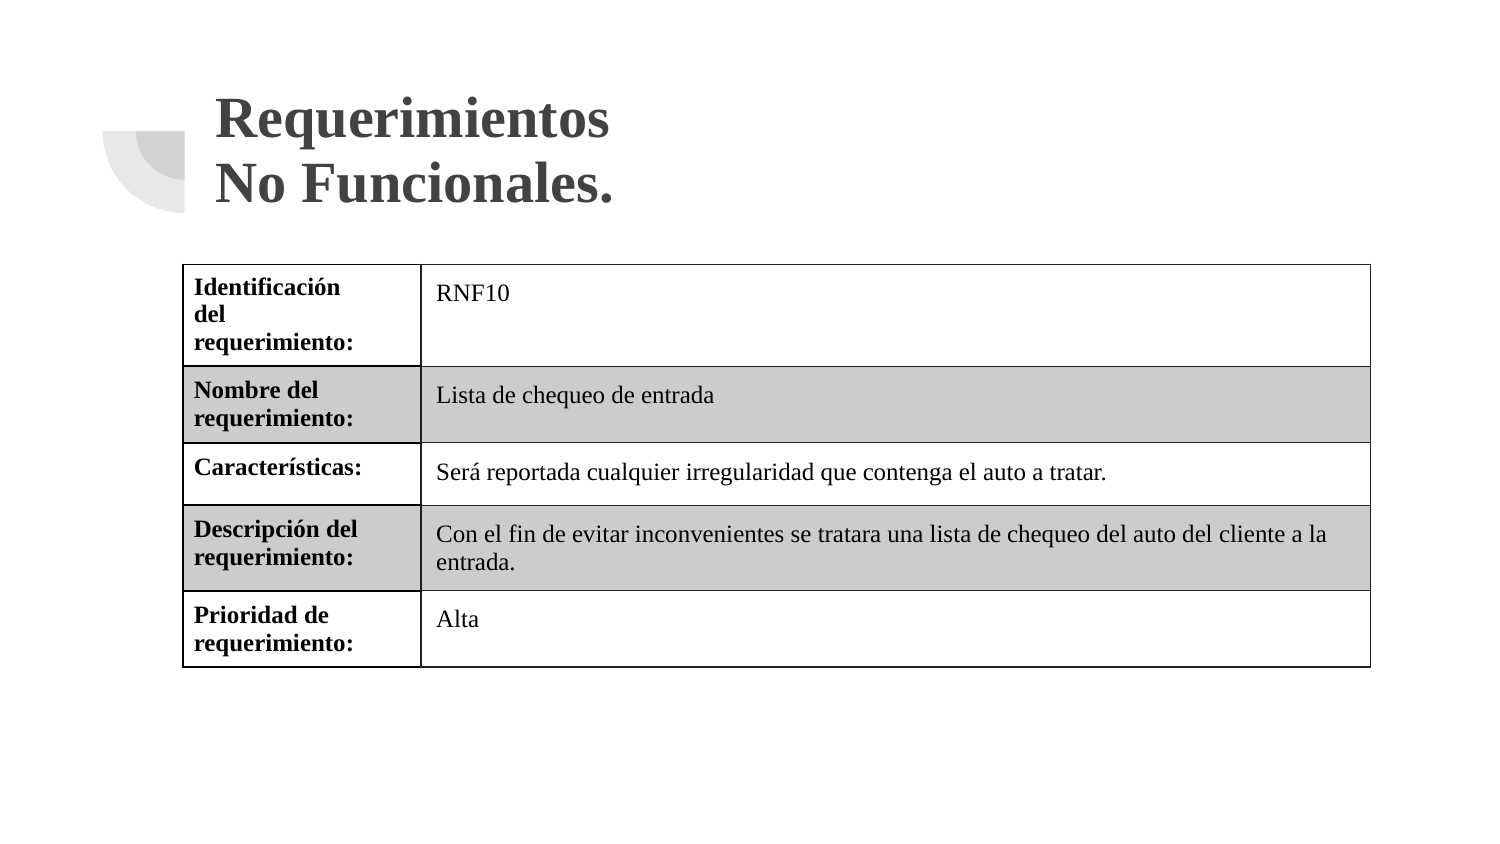

# Requerimientos
No Funcionales.
| Identificación del requerimiento: | RNF10 |
| --- | --- |
| Nombre del requerimiento: | Lista de chequeo de entrada |
| Características: | Será reportada cualquier irregularidad que contenga el auto a tratar. |
| Descripción del requerimiento: | Con el fin de evitar inconvenientes se tratara una lista de chequeo del auto del cliente a la entrada. |
| Prioridad de requerimiento: | Alta |